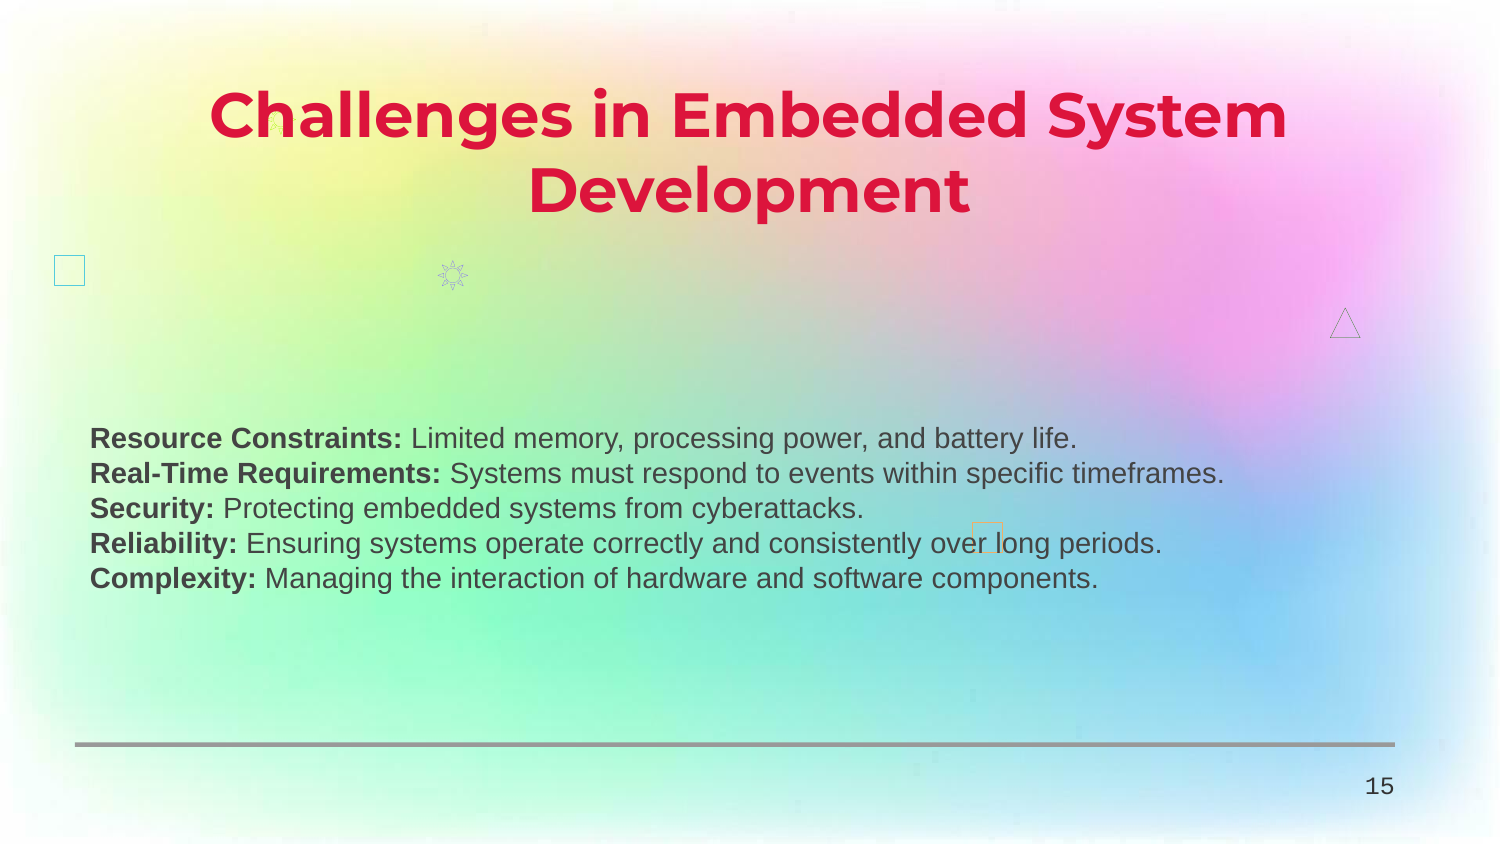

Challenges in Embedded System Development

Resource Constraints: Limited memory, processing power, and battery life.
Real-Time Requirements: Systems must respond to events within specific timeframes.
Security: Protecting embedded systems from cyberattacks.
Reliability: Ensuring systems operate correctly and consistently over long periods.
Complexity: Managing the interaction of hardware and software components.

15